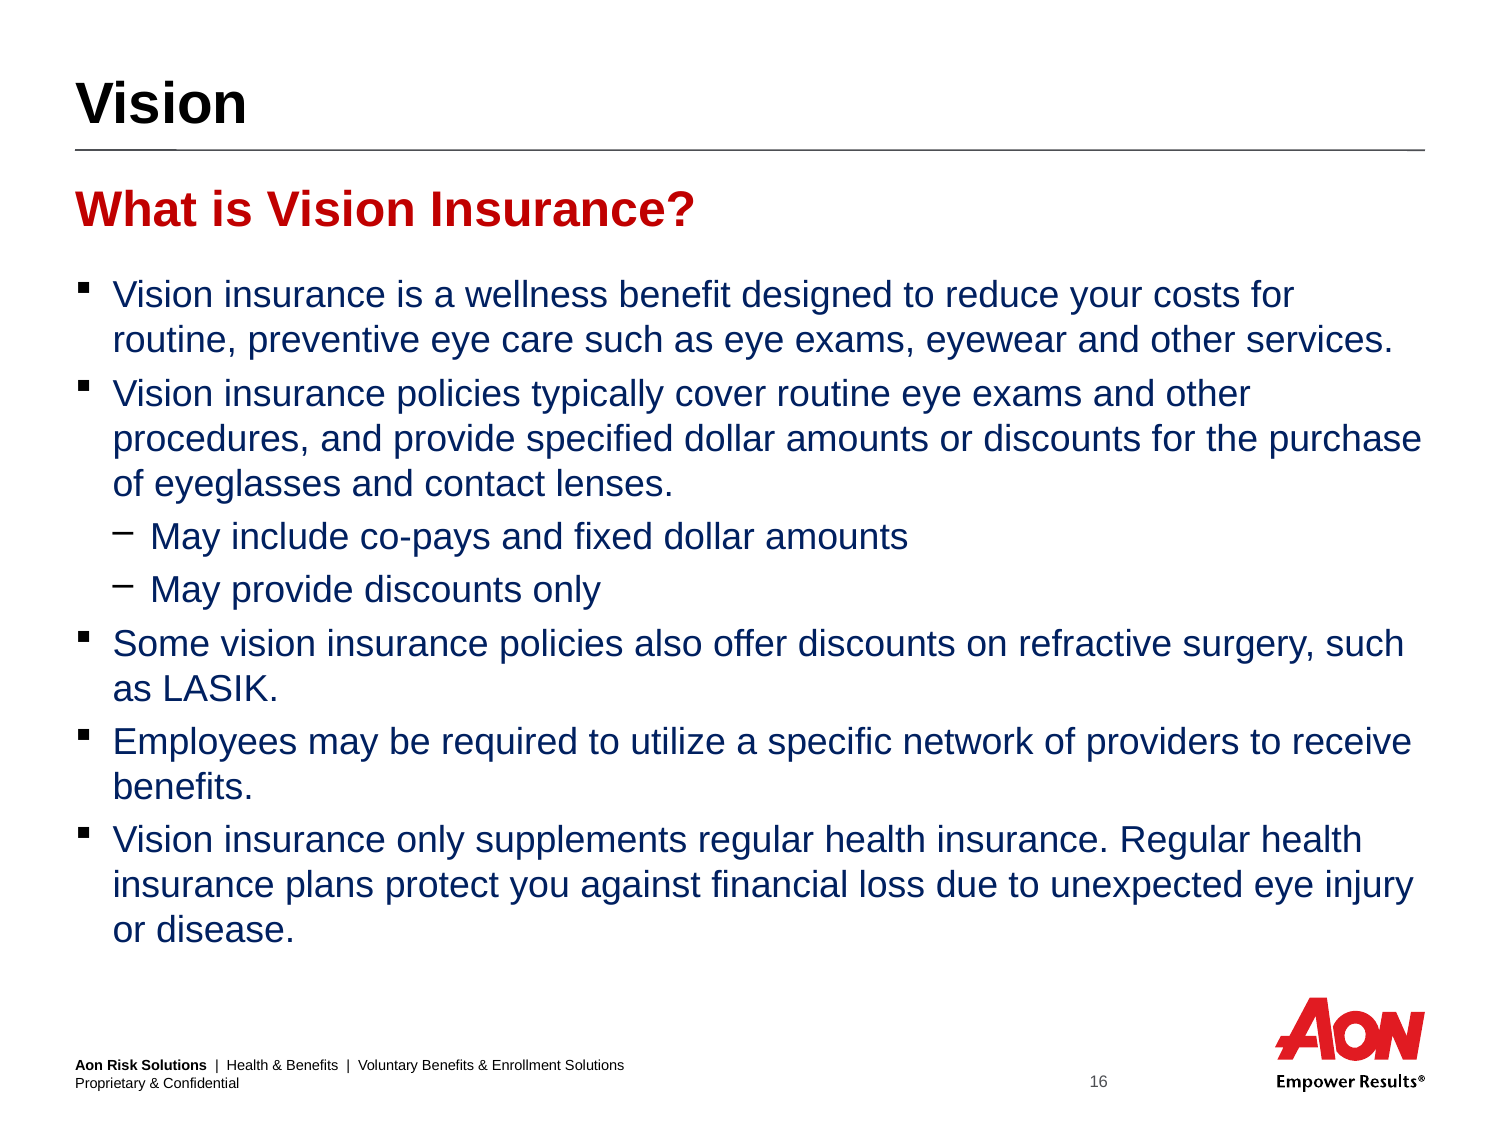

# Vision
What is Vision Insurance?

Vision insurance is a wellness benefit designed to reduce your costs for routine, preventive eye care such as eye exams, eyewear and other services.
Vision insurance policies typically cover routine eye exams and other procedures, and provide specified dollar amounts or discounts for the purchase of eyeglasses and contact lenses.
May include co-pays and fixed dollar amounts
May provide discounts only
Some vision insurance policies also offer discounts on refractive surgery, such as LASIK.
Employees may be required to utilize a specific network of providers to receive benefits.
Vision insurance only supplements regular health insurance. Regular health insurance plans protect you against financial loss due to unexpected eye injury or disease.